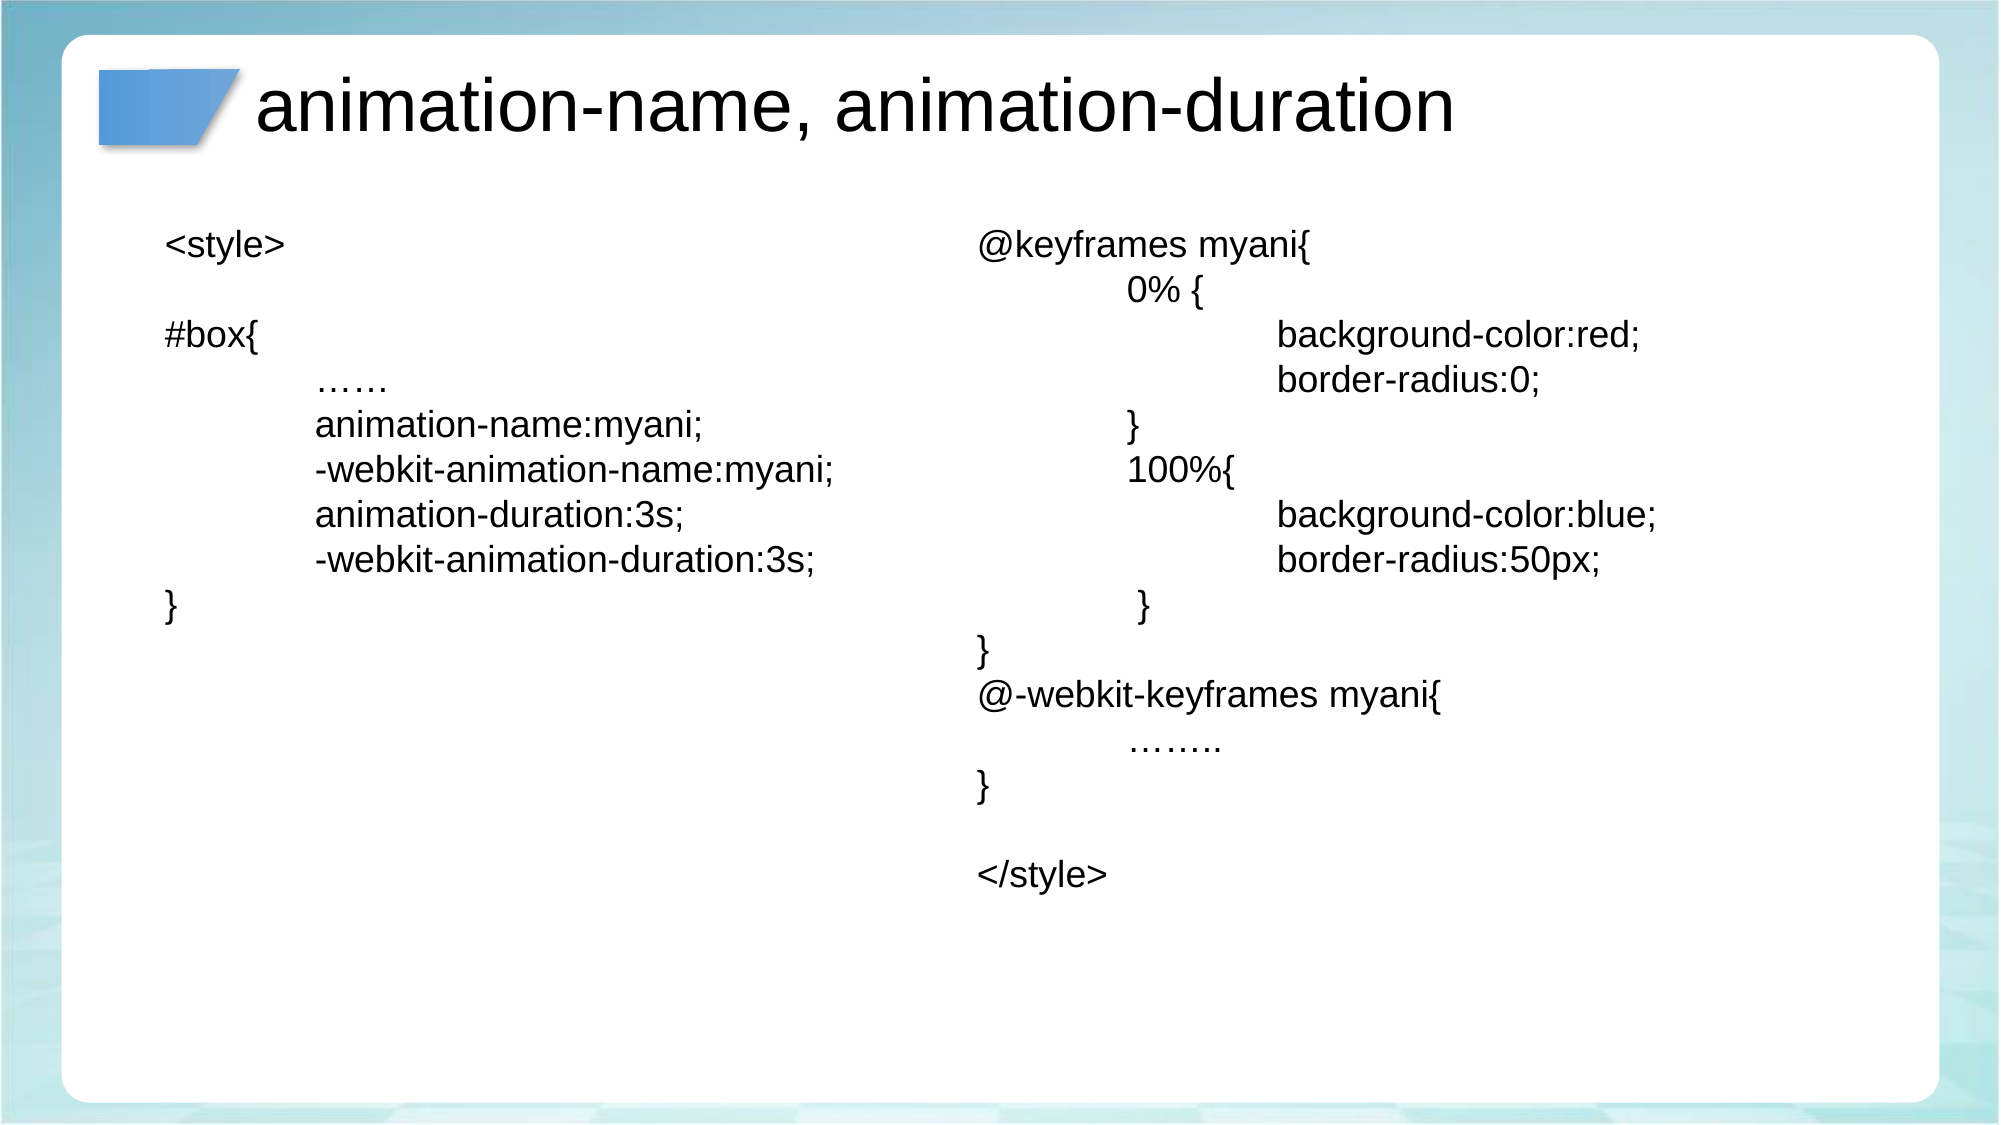

# animation-name, animation-duration
<style>

#box{
	……
	animation-name:myani;
	-webkit-animation-name:myani;
	animation-duration:3s;
	-webkit-animation-duration:3s;
}

@keyframes myani{
	0% {
		background-color:red;
		border-radius:0;
	}
	100%{
		background-color:blue;
		border-radius:50px;
	 }
}
@-webkit-keyframes myani{
	……..
}

</style>